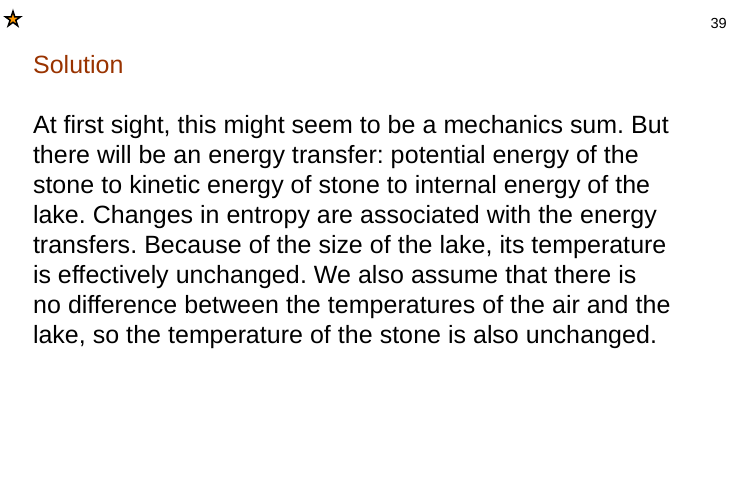

39

Solution

At first sight, this might seem to be a mechanics sum. But there will be an energy transfer: potential energy of the stone to kinetic energy of stone to internal energy of the lake. Changes in entropy are associated with the energy transfers. Because of the size of the lake, its temperature is effectively unchanged. We also assume that there is
no difference between the temperatures of the air and the lake, so the temperature of the stone is also unchanged.